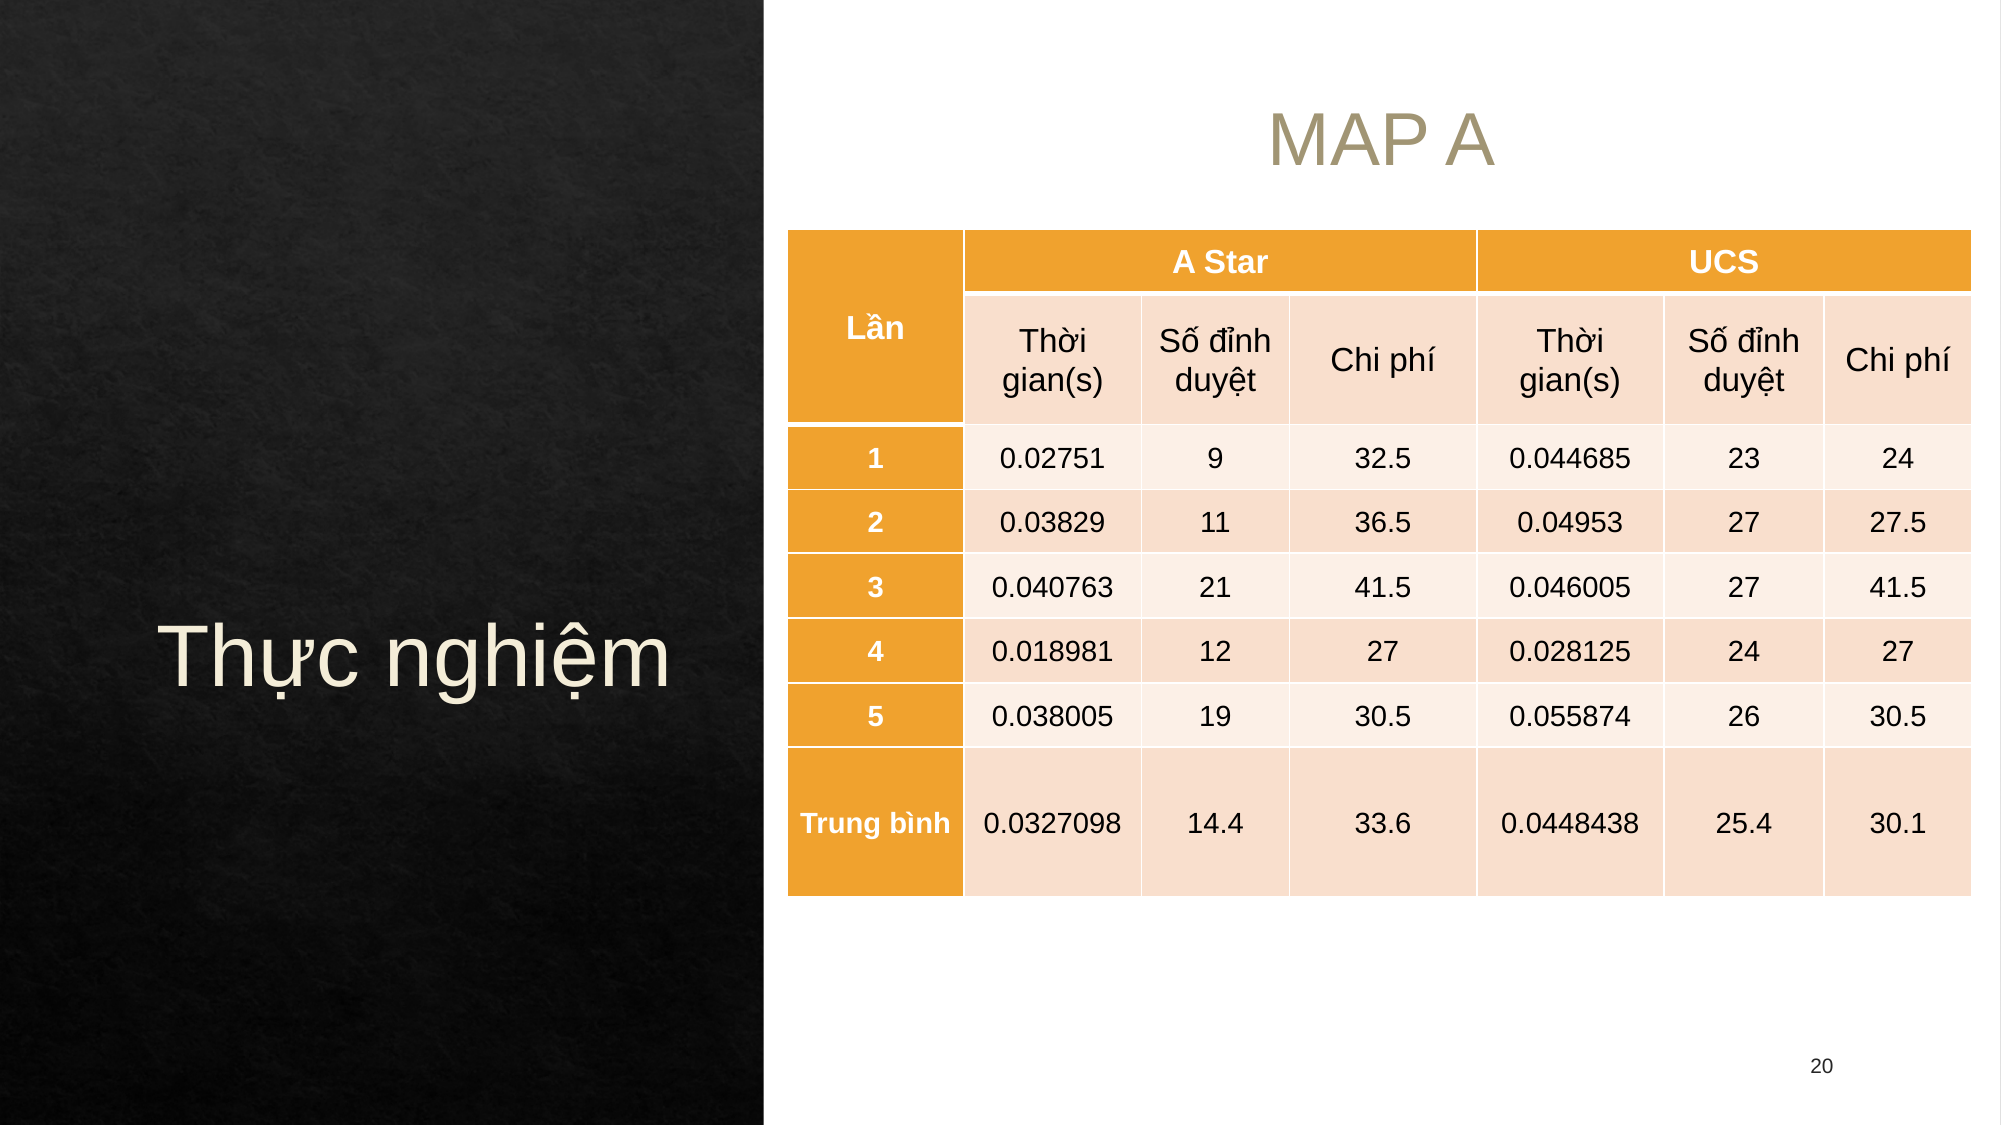

MAP A
Thực nghiệm
| Lần | A Star |  |  | UCS |  |  |
| --- | --- | --- | --- | --- | --- | --- |
|  | Thời gian(s) | Số đỉnh duyệt | Chi phí | Thời gian(s) | Số đỉnh duyệt | Chi phí |
| 1 | 0.02751 | 9 | 32.5 | 0.044685 | 23 | 24 |
| 2 | 0.03829 | 11 | 36.5 | 0.04953 | 27 | 27.5 |
| 3 | 0.040763 | 21 | 41.5 | 0.046005 | 27 | 41.5 |
| 4 | 0.018981 | 12 | 27 | 0.028125 | 24 | 27 |
| 5 | 0.038005 | 19 | 30.5 | 0.055874 | 26 | 30.5 |
| Trung bình | 0.0327098 | 14.4 | 33.6 | 0.0448438 | 25.4 | 30.1 |
20